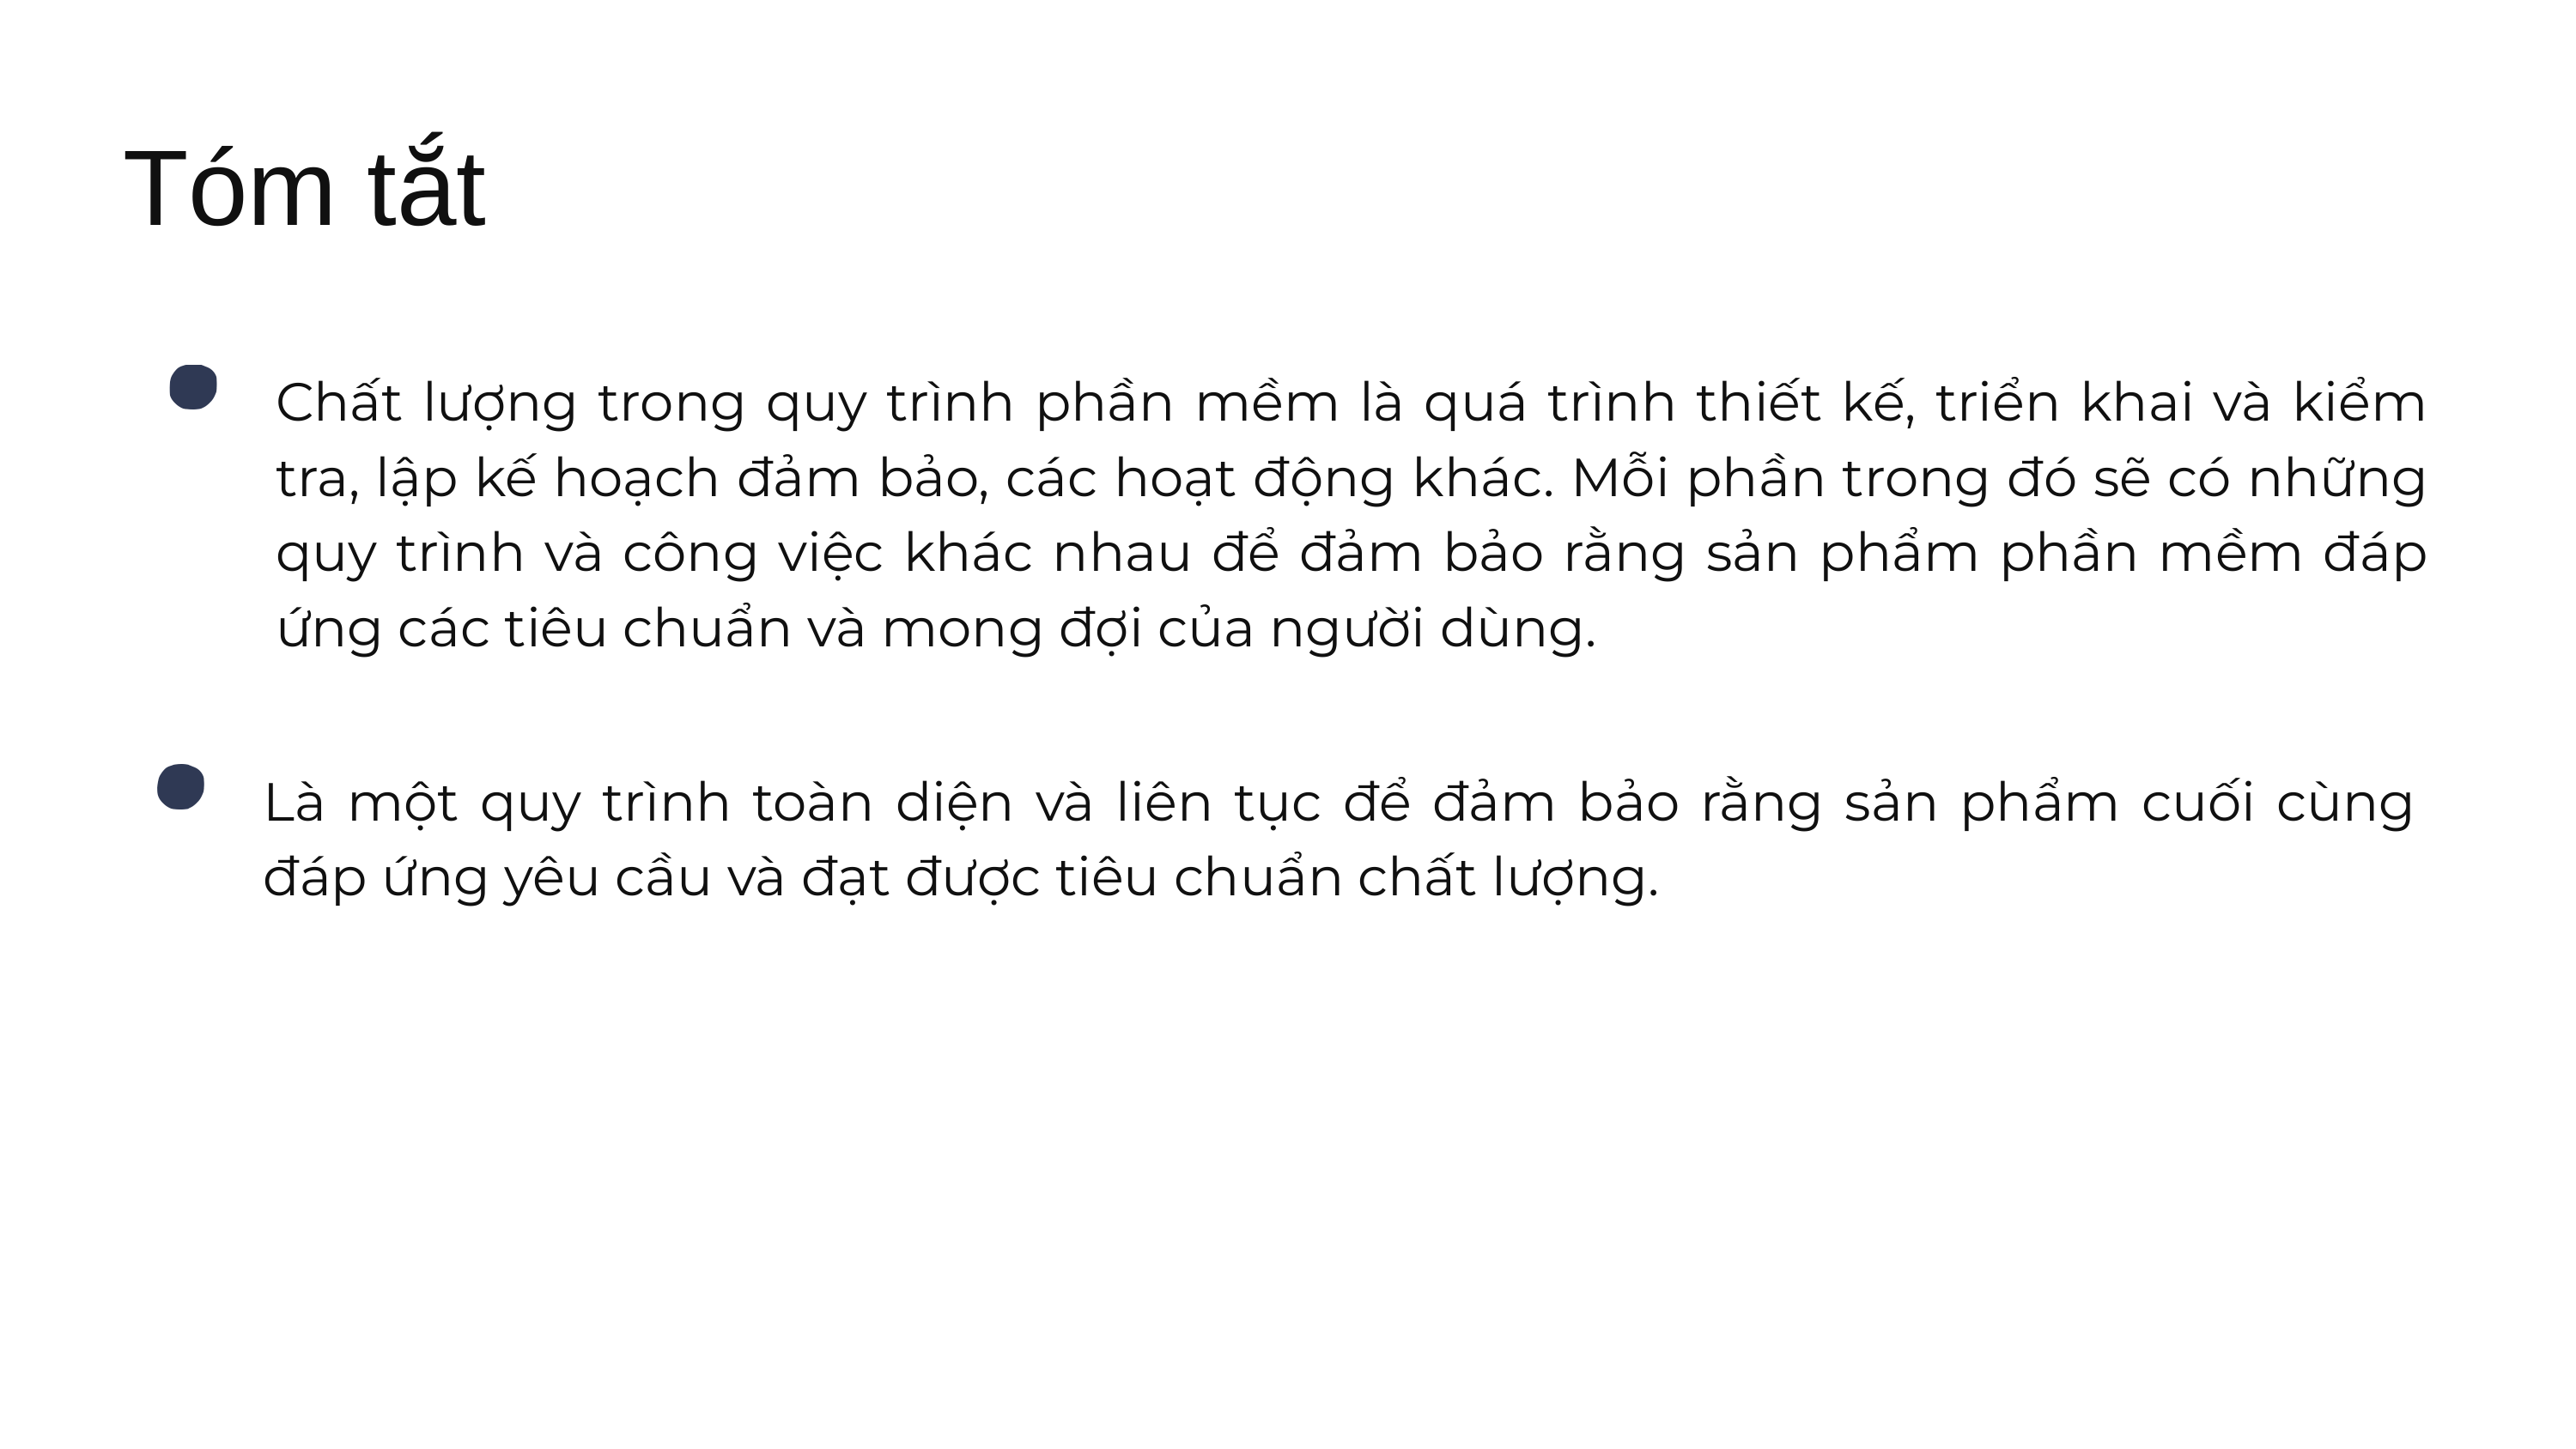

Tóm tắt
Chất lượng trong quy trình phần mềm là quá trình thiết kế, triển khai và kiểm tra, lập kế hoạch đảm bảo, các hoạt động khác. Mỗi phần trong đó sẽ có những quy trình và công việc khác nhau để đảm bảo rằng sản phẩm phần mềm đáp ứng các tiêu chuẩn và mong đợi của người dùng.

Là một quy trình toàn diện và liên tục để đảm bảo rằng sản phẩm cuối cùng đáp ứng yêu cầu và đạt được tiêu chuẩn chất lượng.